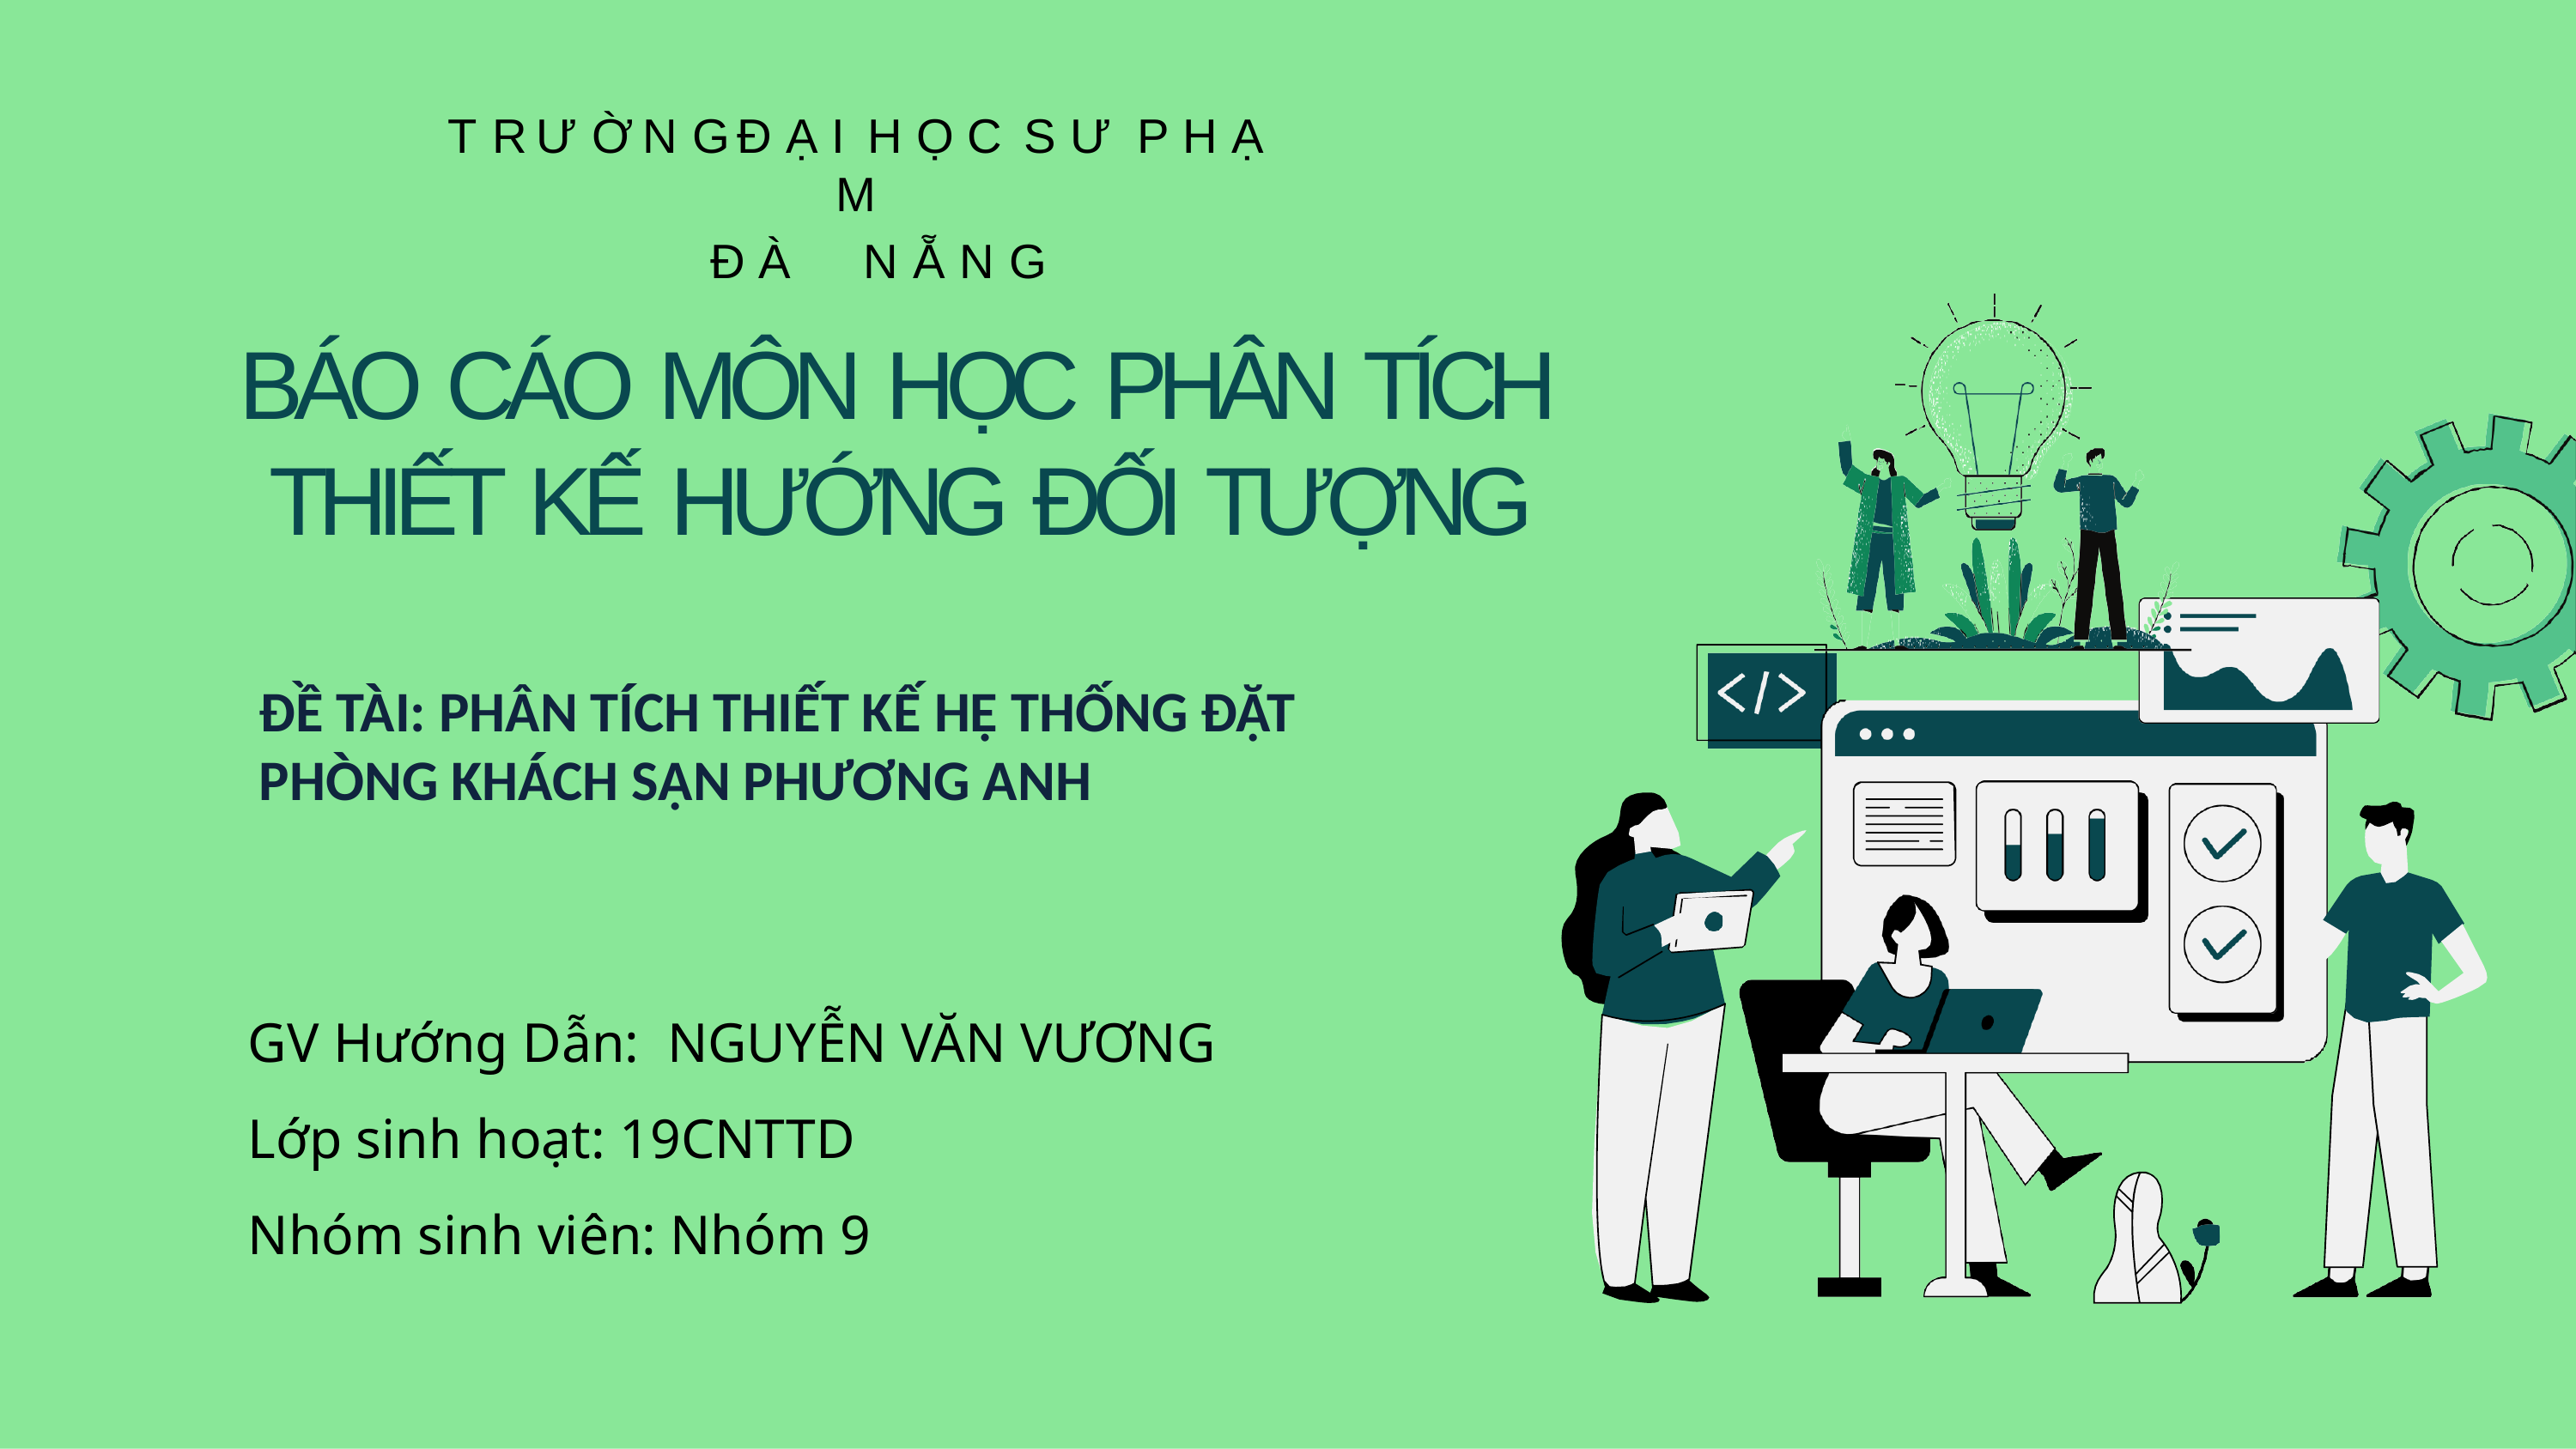

T R Ư Ờ N G	Đ Ạ I	H Ọ C	S Ư	P H Ạ M
Đ À	N Ẵ N G

BÁO  CÁO  MÔN  HỌC  PHÂN  TÍCH  THIẾT  KẾ  HƯỚNG  ĐỐI  TƯỢNG

ĐỀ TÀI: PHÂN TÍCH THIẾT KẾ HỆ THỐNG ĐẶT PHÒNG KHÁCH SẠN PHƯƠNG ANH

GV Hướng Dẫn:  NGUYỄN VĂN VƯƠNG
Lớp sinh hoạt: 19CNTTD
Nhóm sinh viên: Nhóm 9